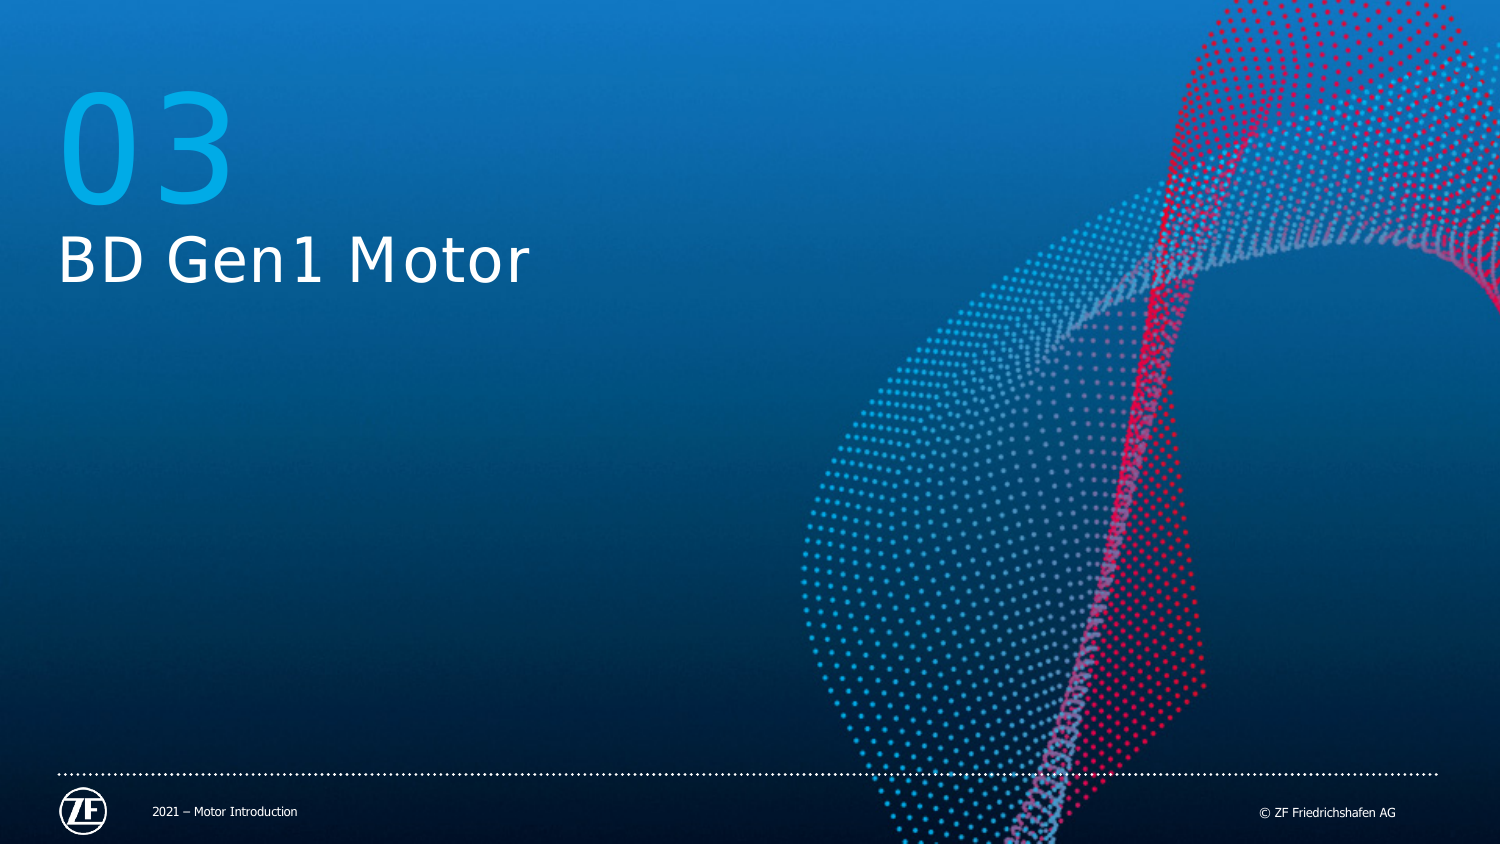

03
BD Gen1 Motor
9.

10.

11.

12.

2021 – Motor Introduction